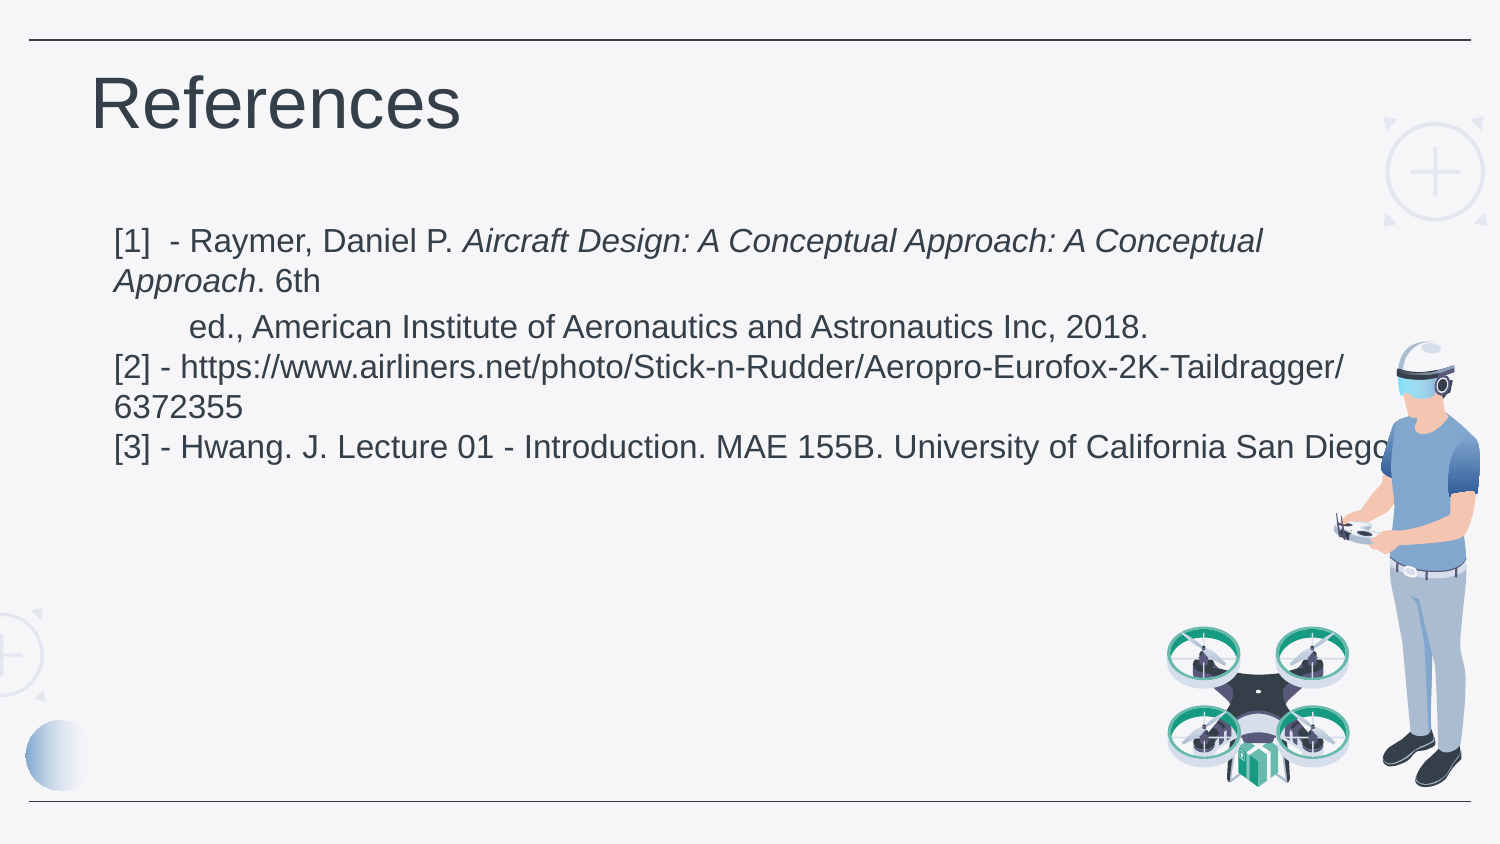

# References
[1]  - Raymer, Daniel P. Aircraft Design: A Conceptual Approach: A Conceptual Approach. 6th
ed., American Institute of Aeronautics and Astronautics Inc, 2018.
[2] - https://www.airliners.net/photo/Stick-n-Rudder/Aeropro-Eurofox-2K-Taildragger/6372355
[3] - Hwang. J. Lecture 01 - Introduction. MAE 155B. University of California San Diego